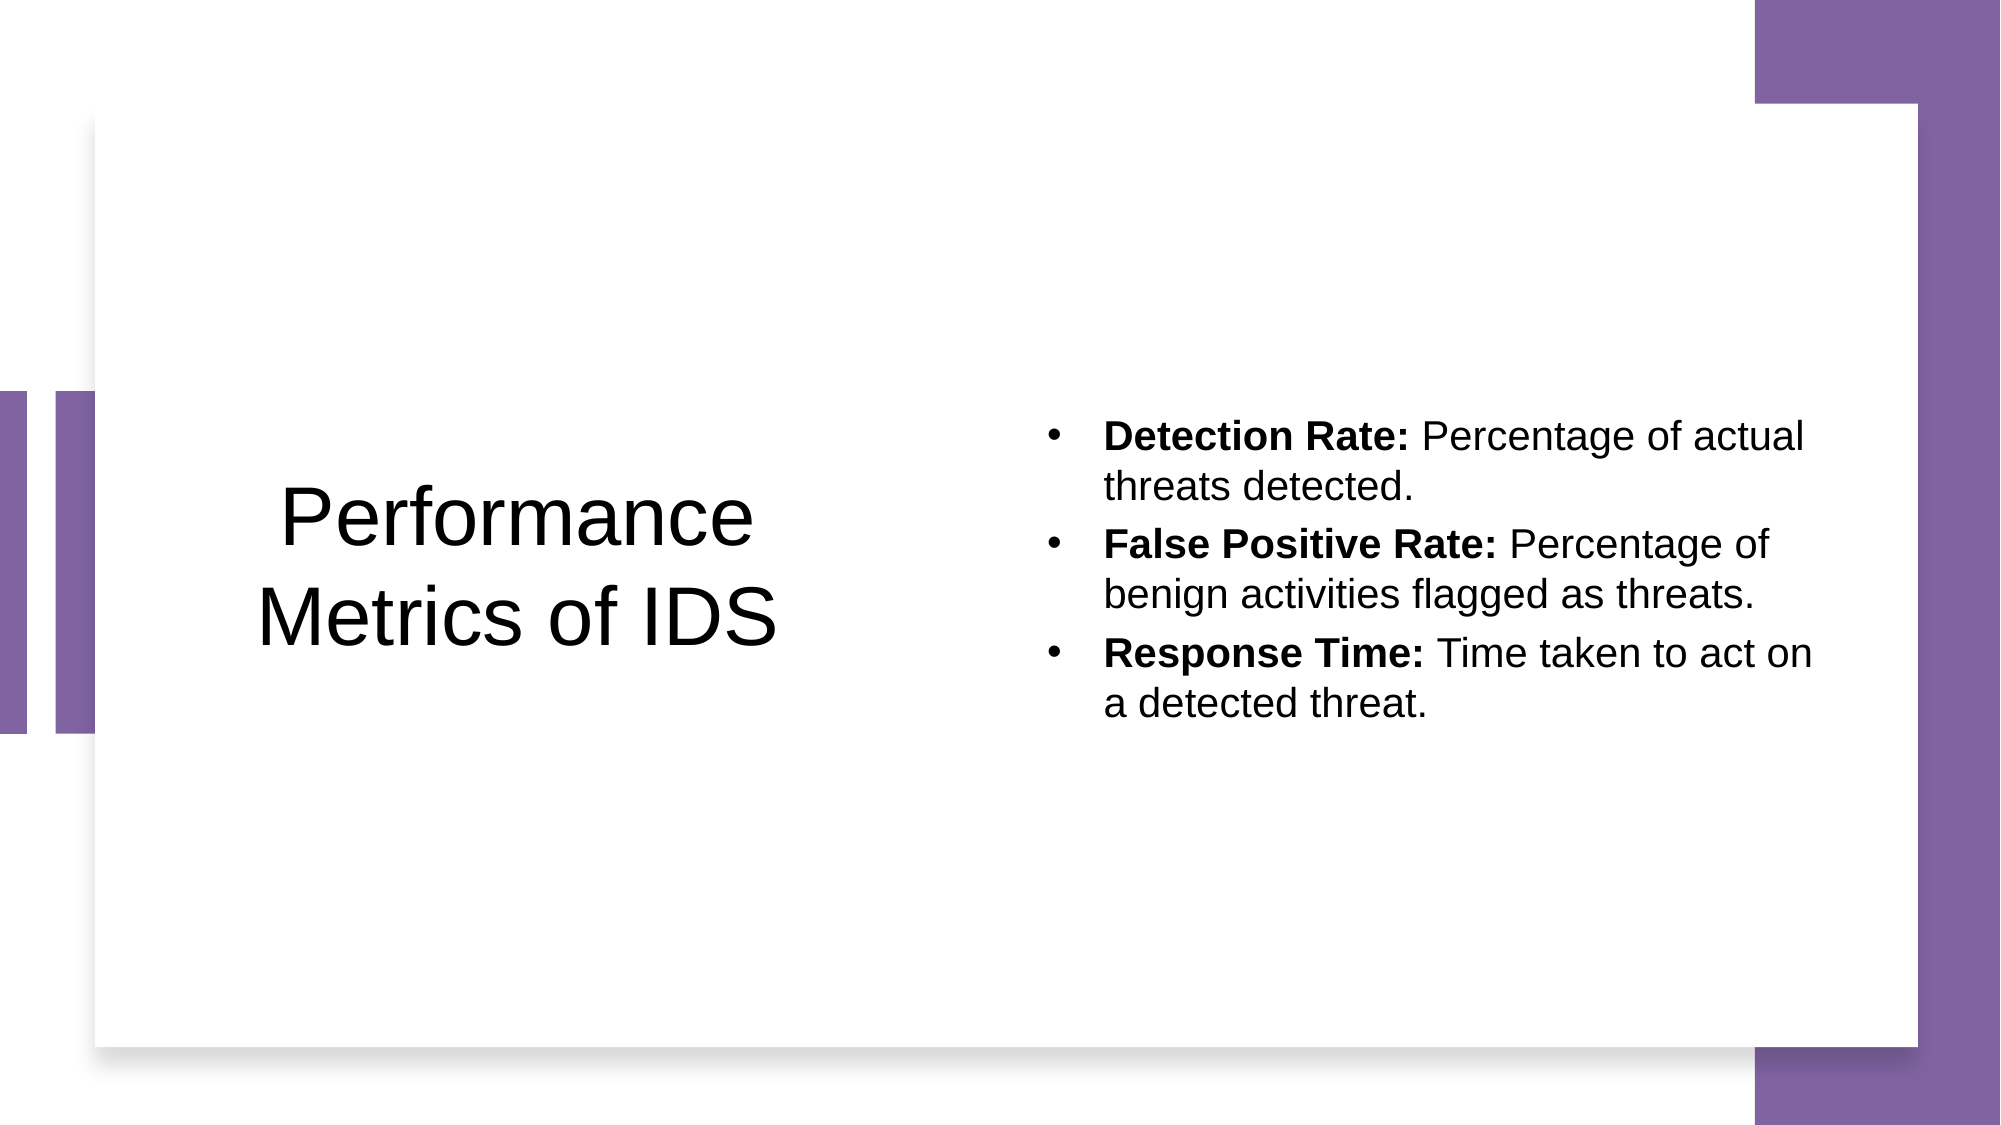

# Performance Metrics of IDS
Detection Rate: Percentage of actual threats detected.
False Positive Rate: Percentage of benign activities flagged as threats.
Response Time: Time taken to act on a detected threat.